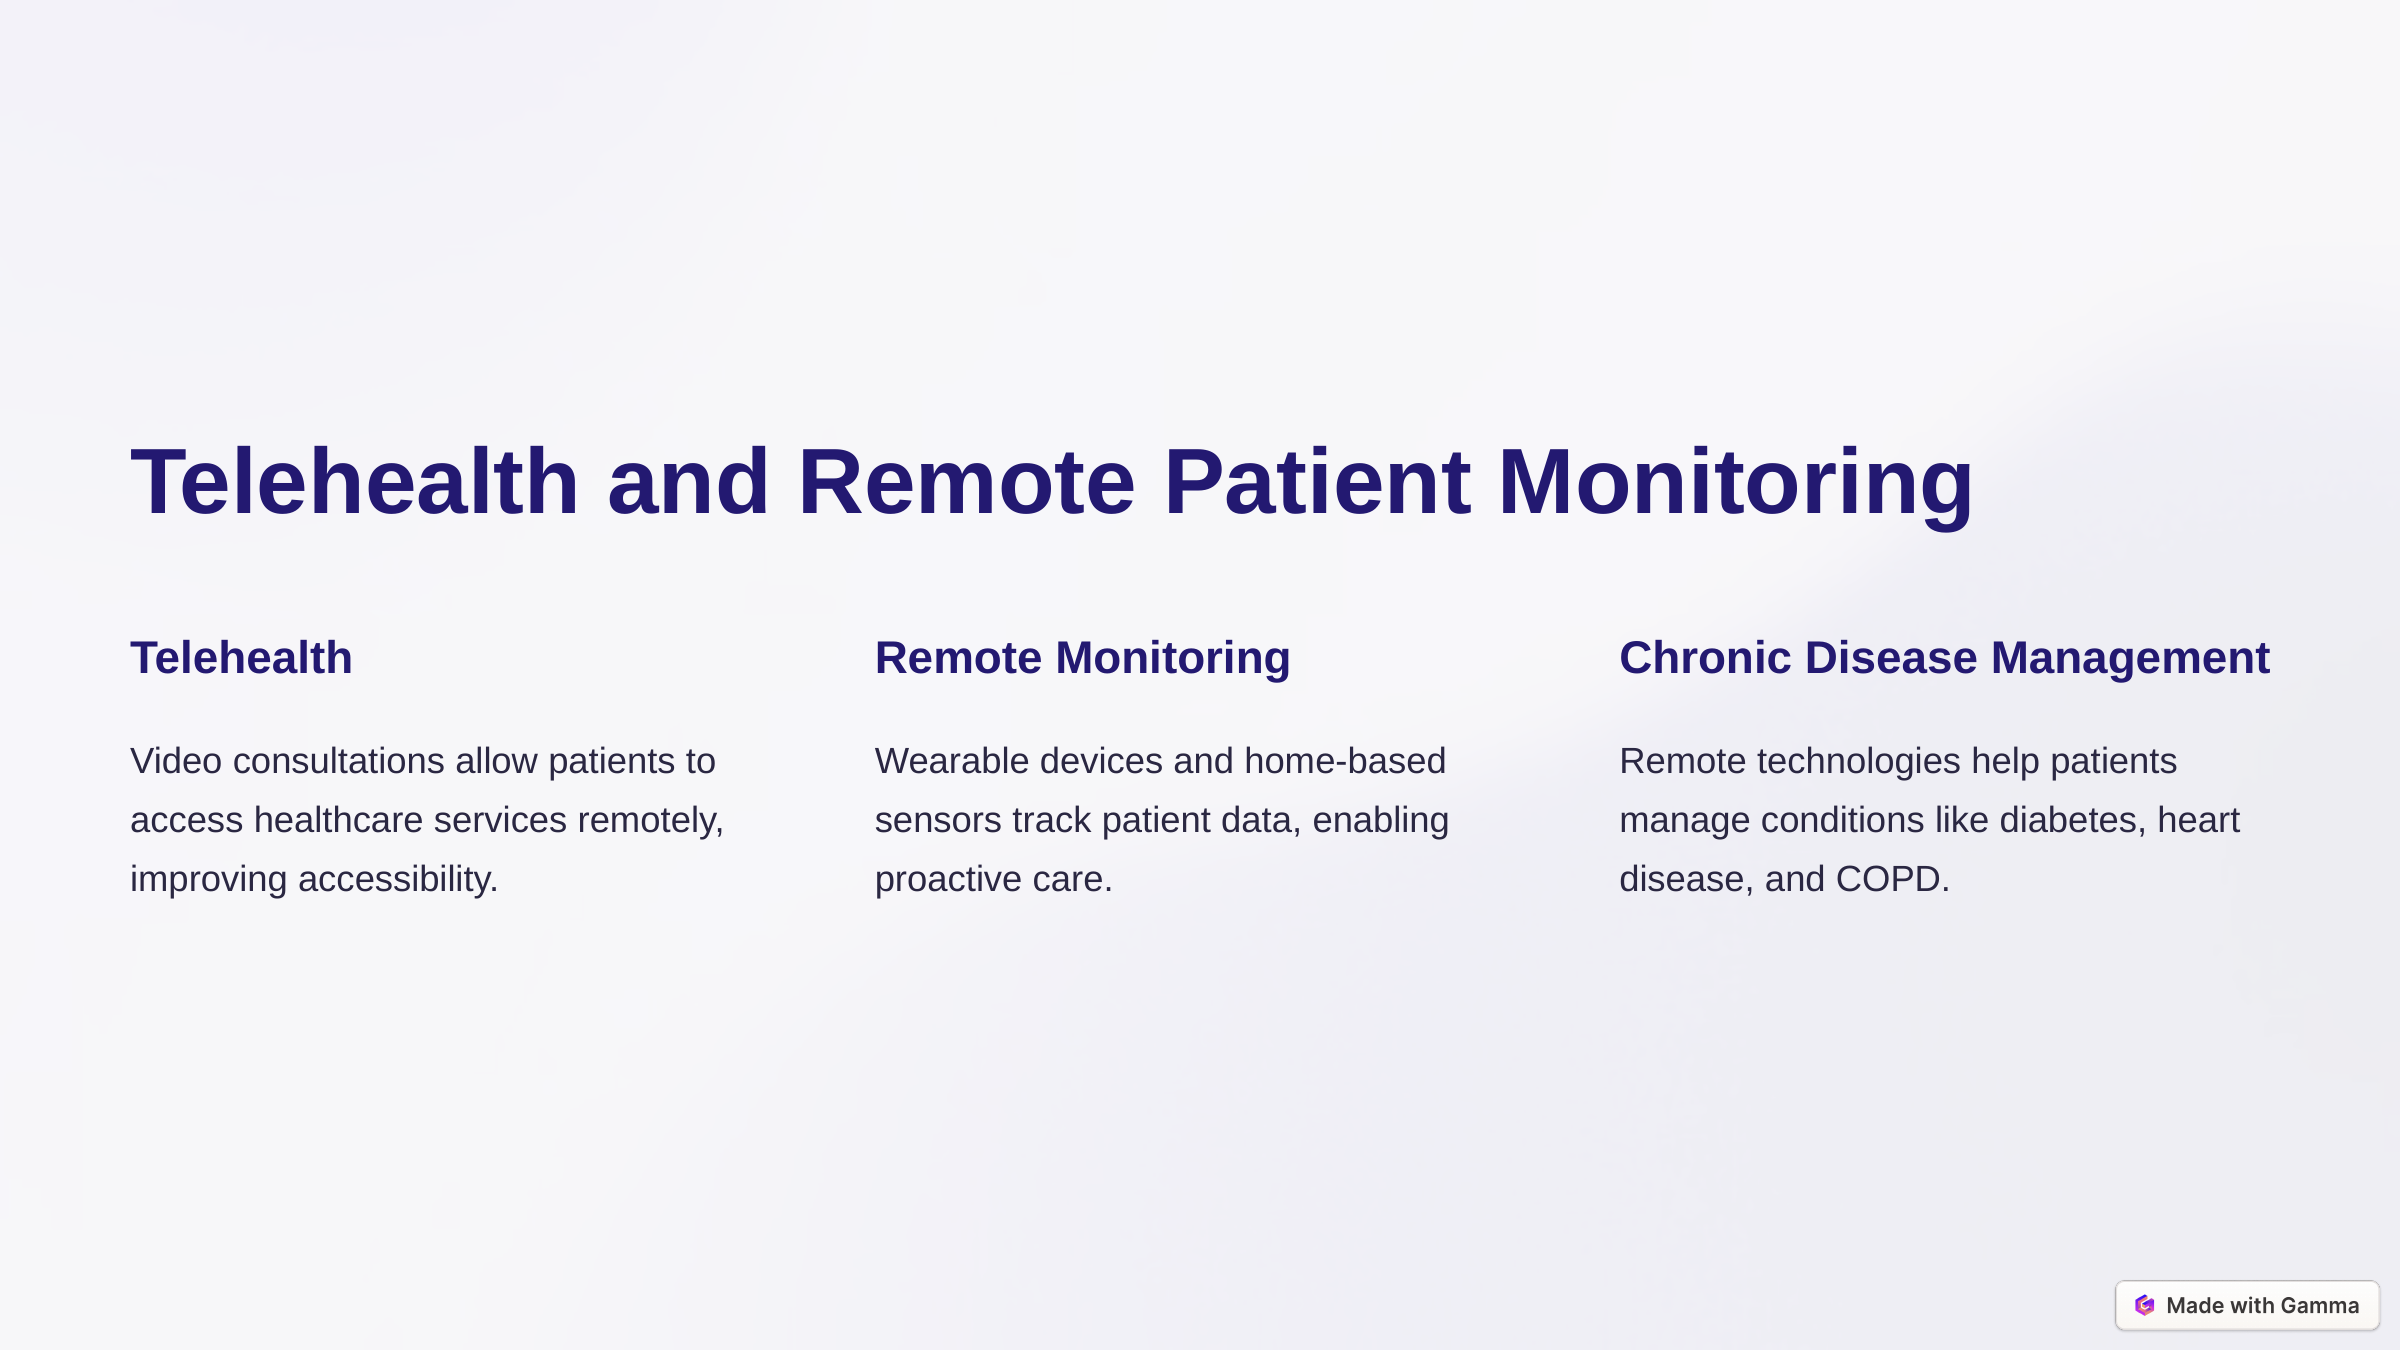

Telehealth and Remote Patient Monitoring
Telehealth
Remote Monitoring
Chronic Disease Management
Video consultations allow patients to access healthcare services remotely, improving accessibility.
Wearable devices and home-based sensors track patient data, enabling proactive care.
Remote technologies help patients manage conditions like diabetes, heart disease, and COPD.